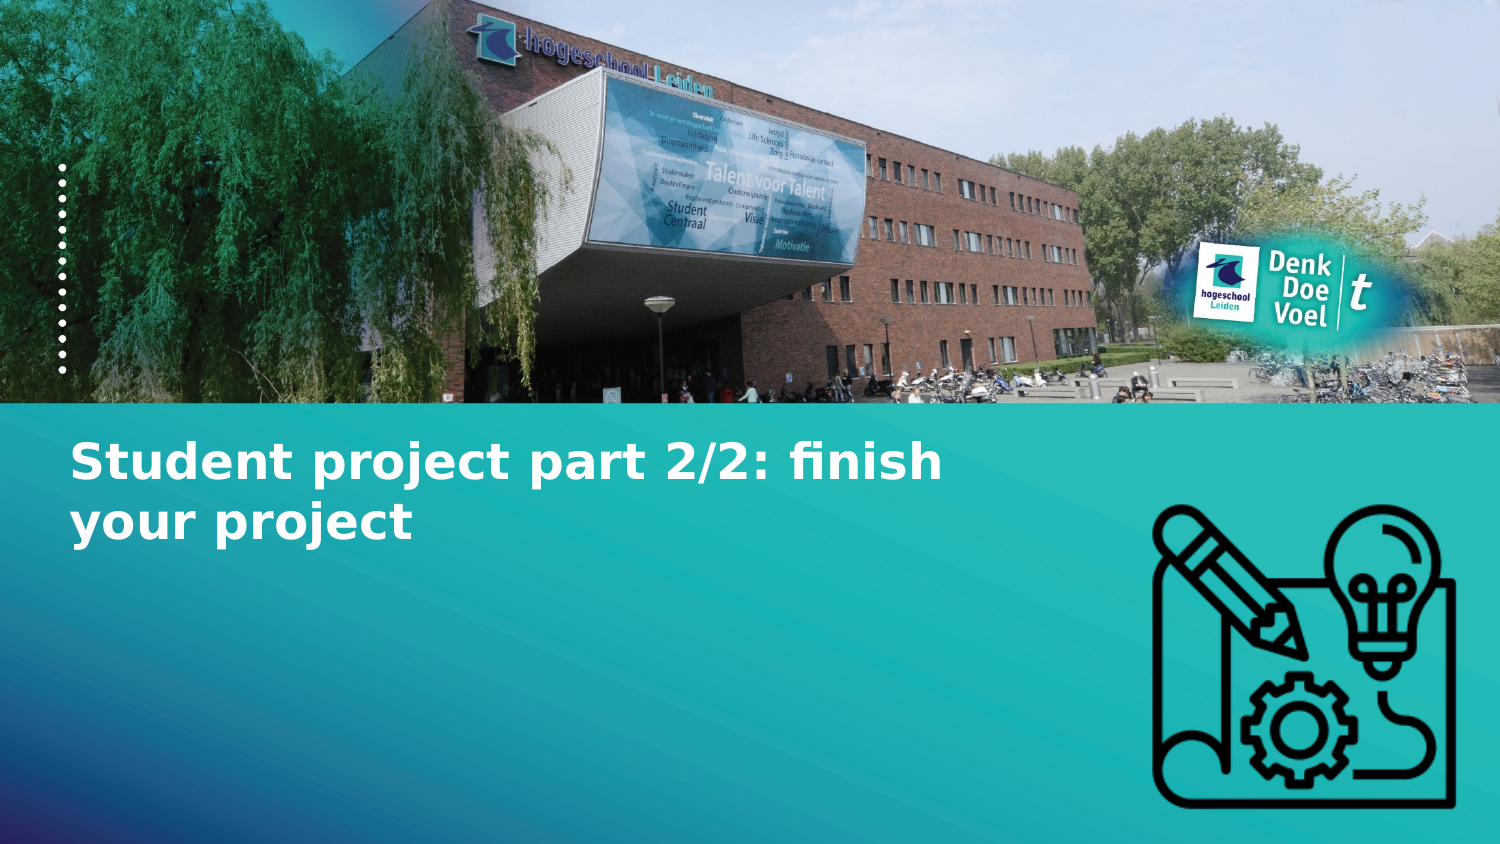

Student project part 2/2: finish your project